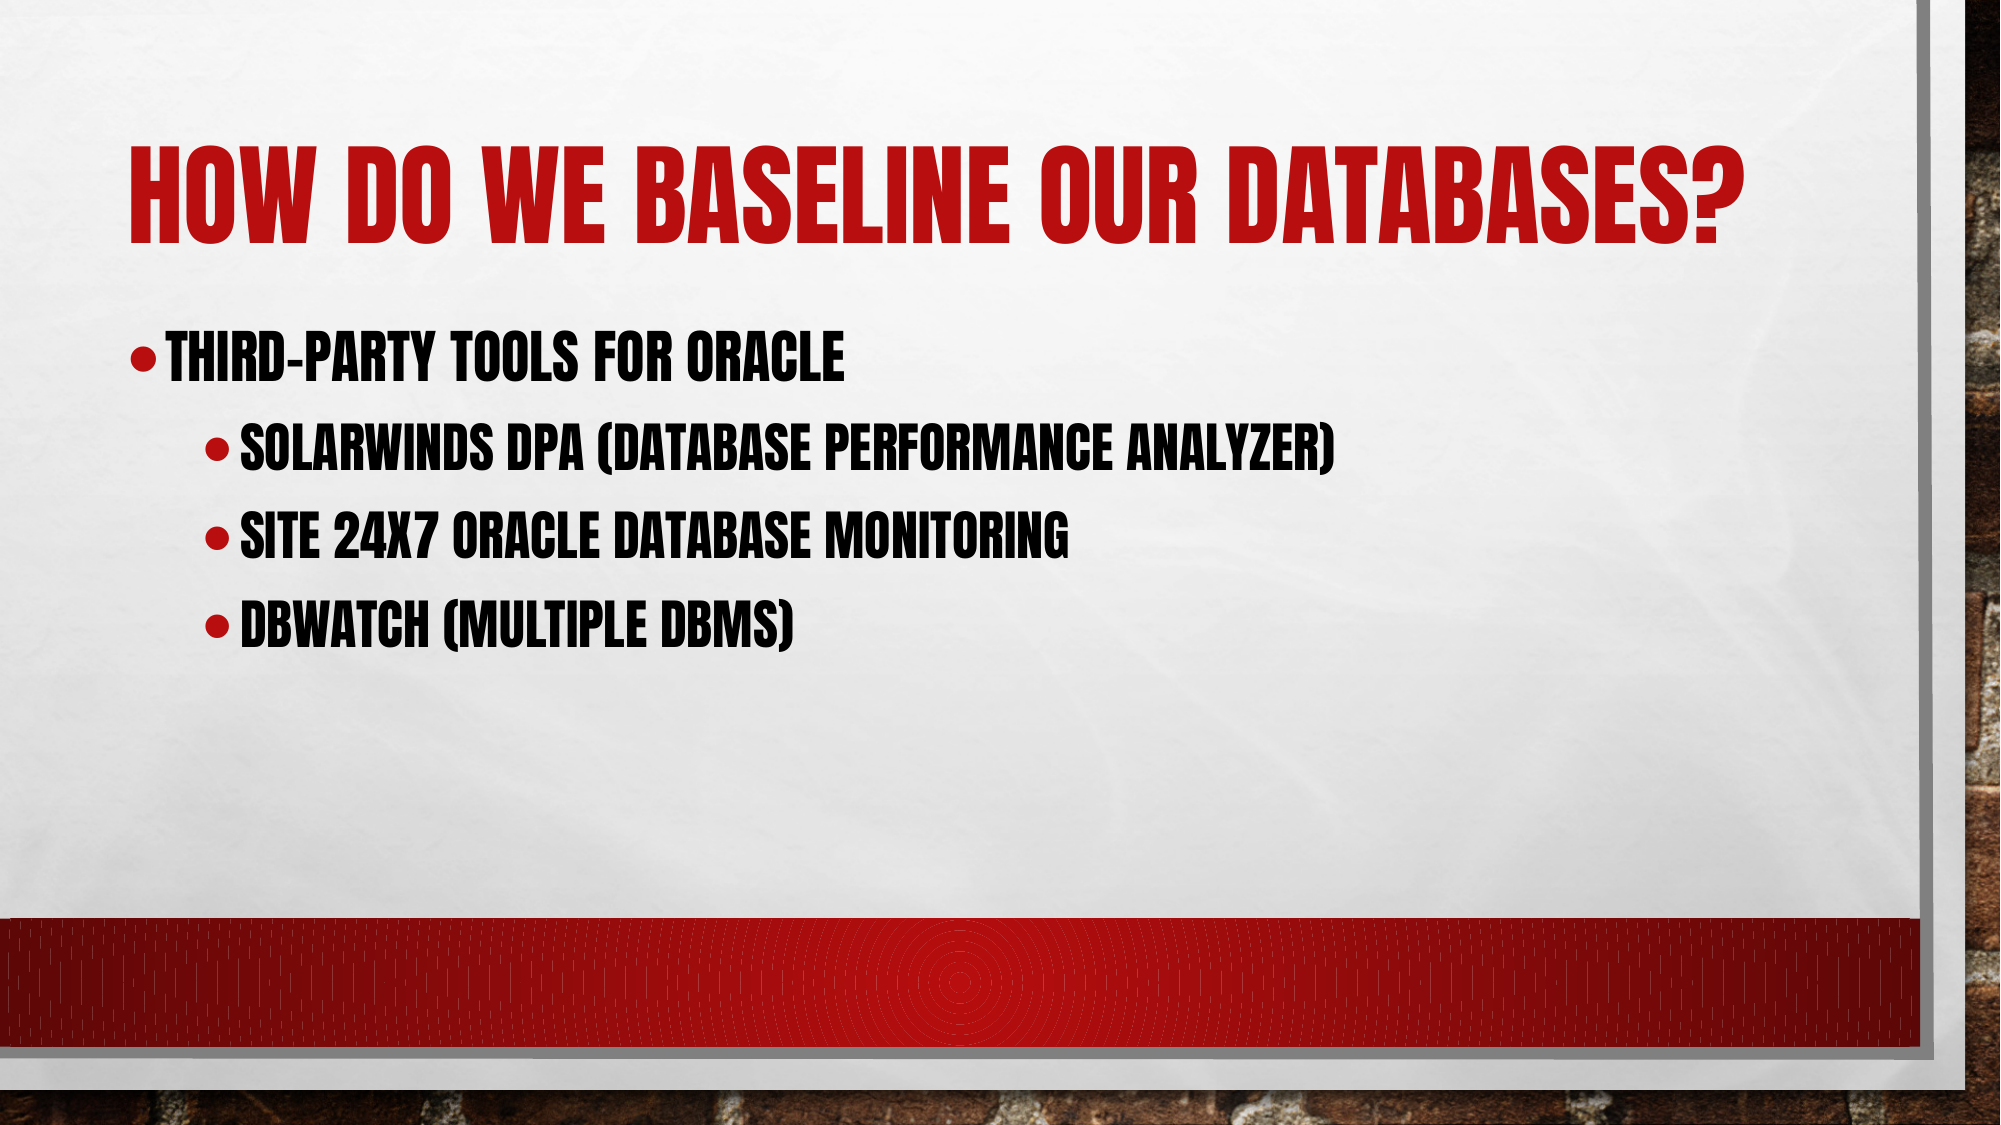

# How do we baseline our databases?
Third-party tools FOR ORACLE
Solarwinds DPA (DATABASE PERFORMANCE ANALYZER)
Site 24x7 ORACLE DATABASE MONITORING
dbWatch (MULTIPLE DBMS)